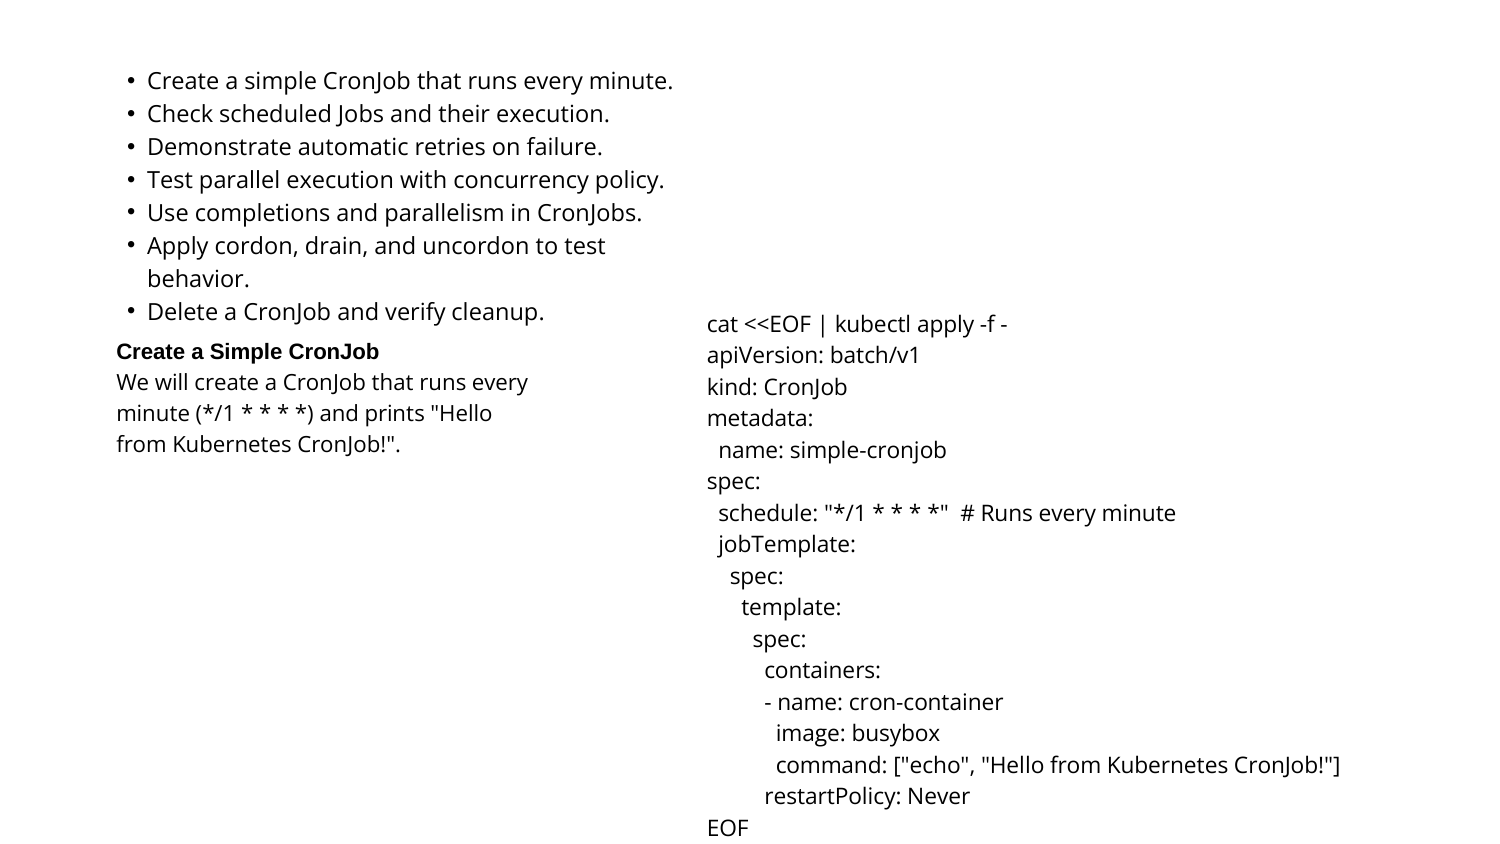

Create a simple CronJob that runs every minute.
Check scheduled Jobs and their execution.
Demonstrate automatic retries on failure.
Test parallel execution with concurrency policy.
Use completions and parallelism in CronJobs.
Apply cordon, drain, and uncordon to test behavior.
Delete a CronJob and verify cleanup.
cat <<EOF | kubectl apply -f -
apiVersion: batch/v1
kind: CronJob
metadata:
  name: simple-cronjob
spec:
  schedule: "*/1 * * * *"  # Runs every minute
  jobTemplate:
    spec:
      template:
        spec:
          containers:
          - name: cron-container
            image: busybox
            command: ["echo", "Hello from Kubernetes CronJob!"]
          restartPolicy: Never
EOF
Create a Simple CronJob
We will create a CronJob that runs every minute (*/1 * * * *) and prints "Hello from Kubernetes CronJob!".